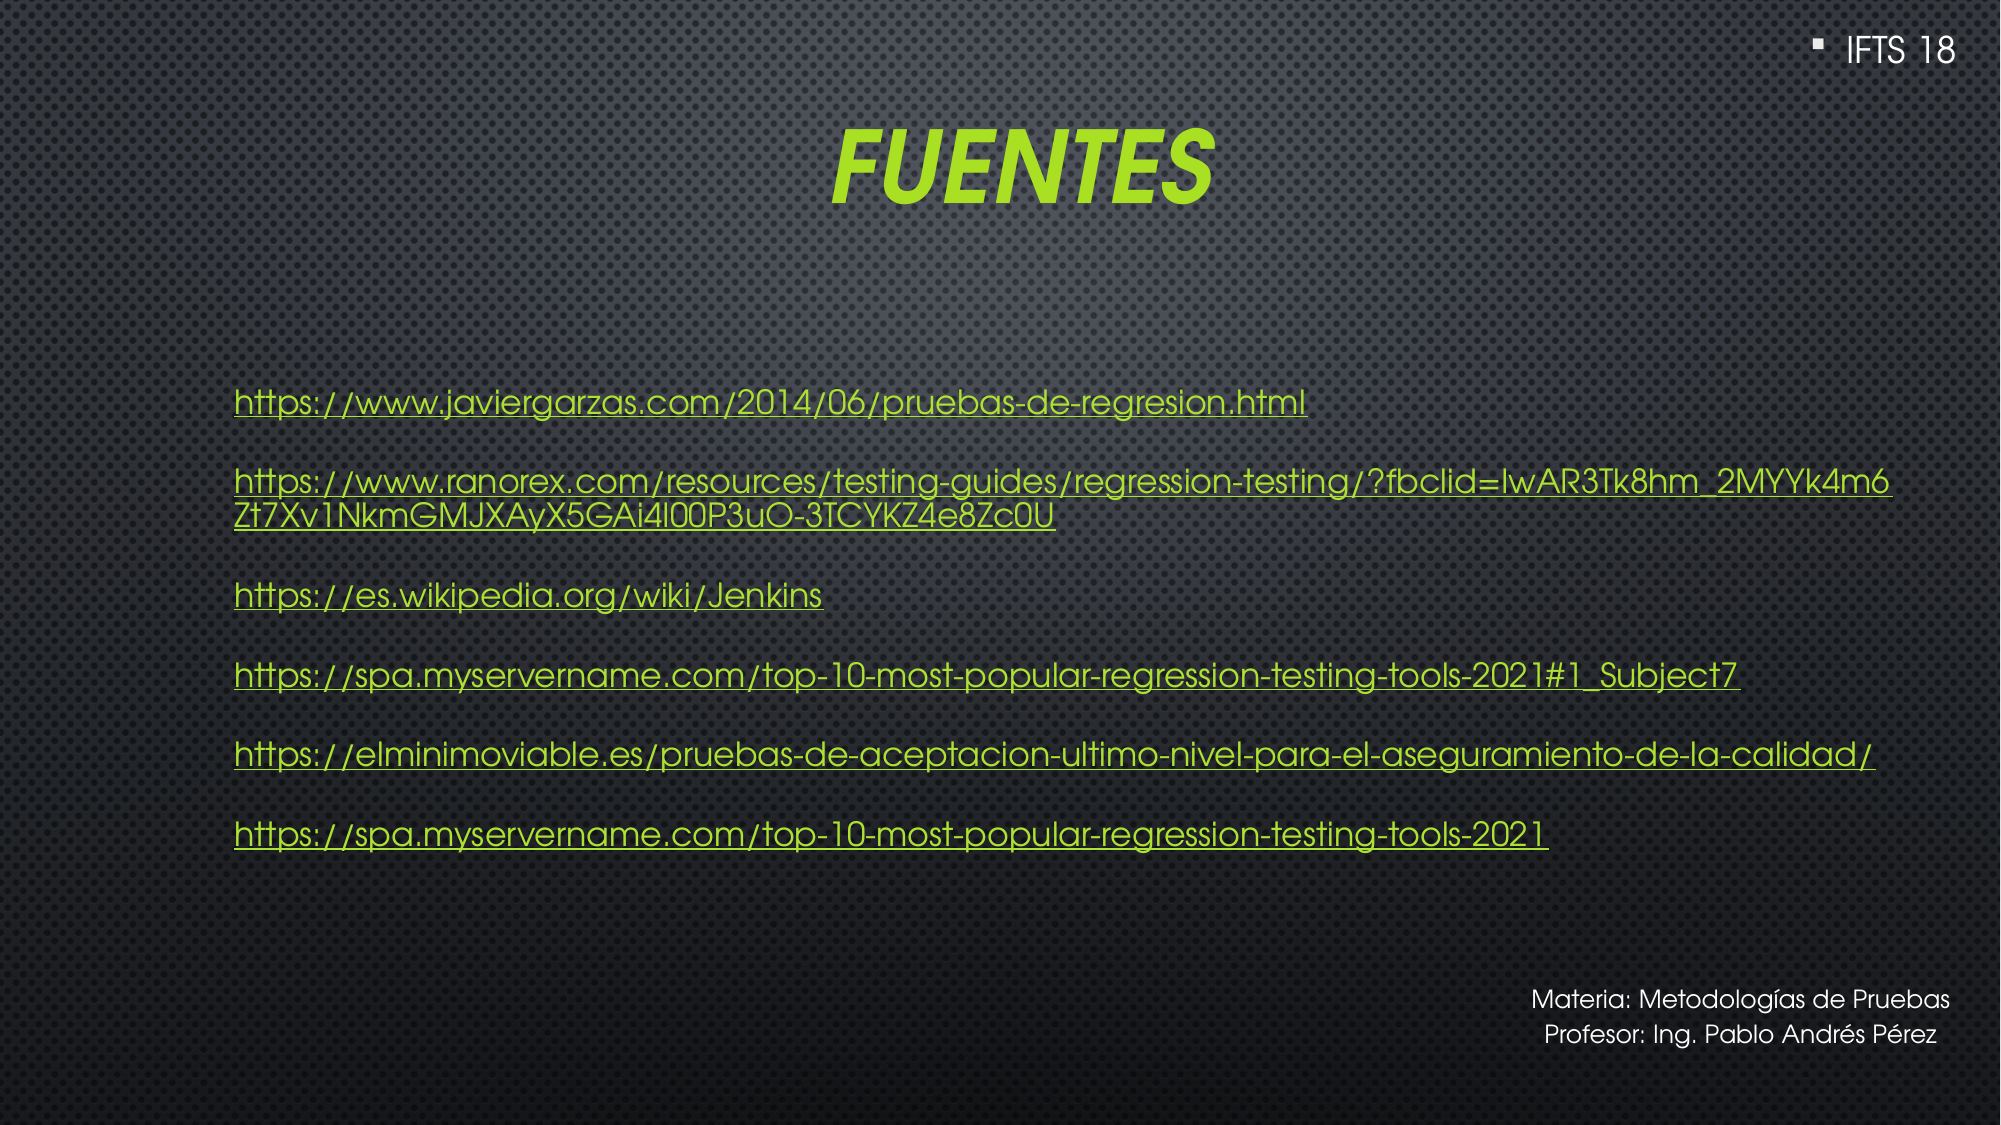

IFTS 18
# Fuentes
https://www.javiergarzas.com/2014/06/pruebas-de-regresion.html

https://www.ranorex.com/resources/testing-guides/regression-testing/?fbclid=IwAR3Tk8hm_2MYYk4m6Zt7Xv1NkmGMJXAyX5GAi4I00P3uO-3TCYKZ4e8Zc0U

https://es.wikipedia.org/wiki/Jenkins

https://spa.myservername.com/top-10-most-popular-regression-testing-tools-2021#1_Subject7

https://elminimoviable.es/pruebas-de-aceptacion-ultimo-nivel-para-el-aseguramiento-de-la-calidad/

https://spa.myservername.com/top-10-most-popular-regression-testing-tools-2021

Materia: Metodologías de Pruebas
Profesor: Ing. Pablo Andrés Pérez